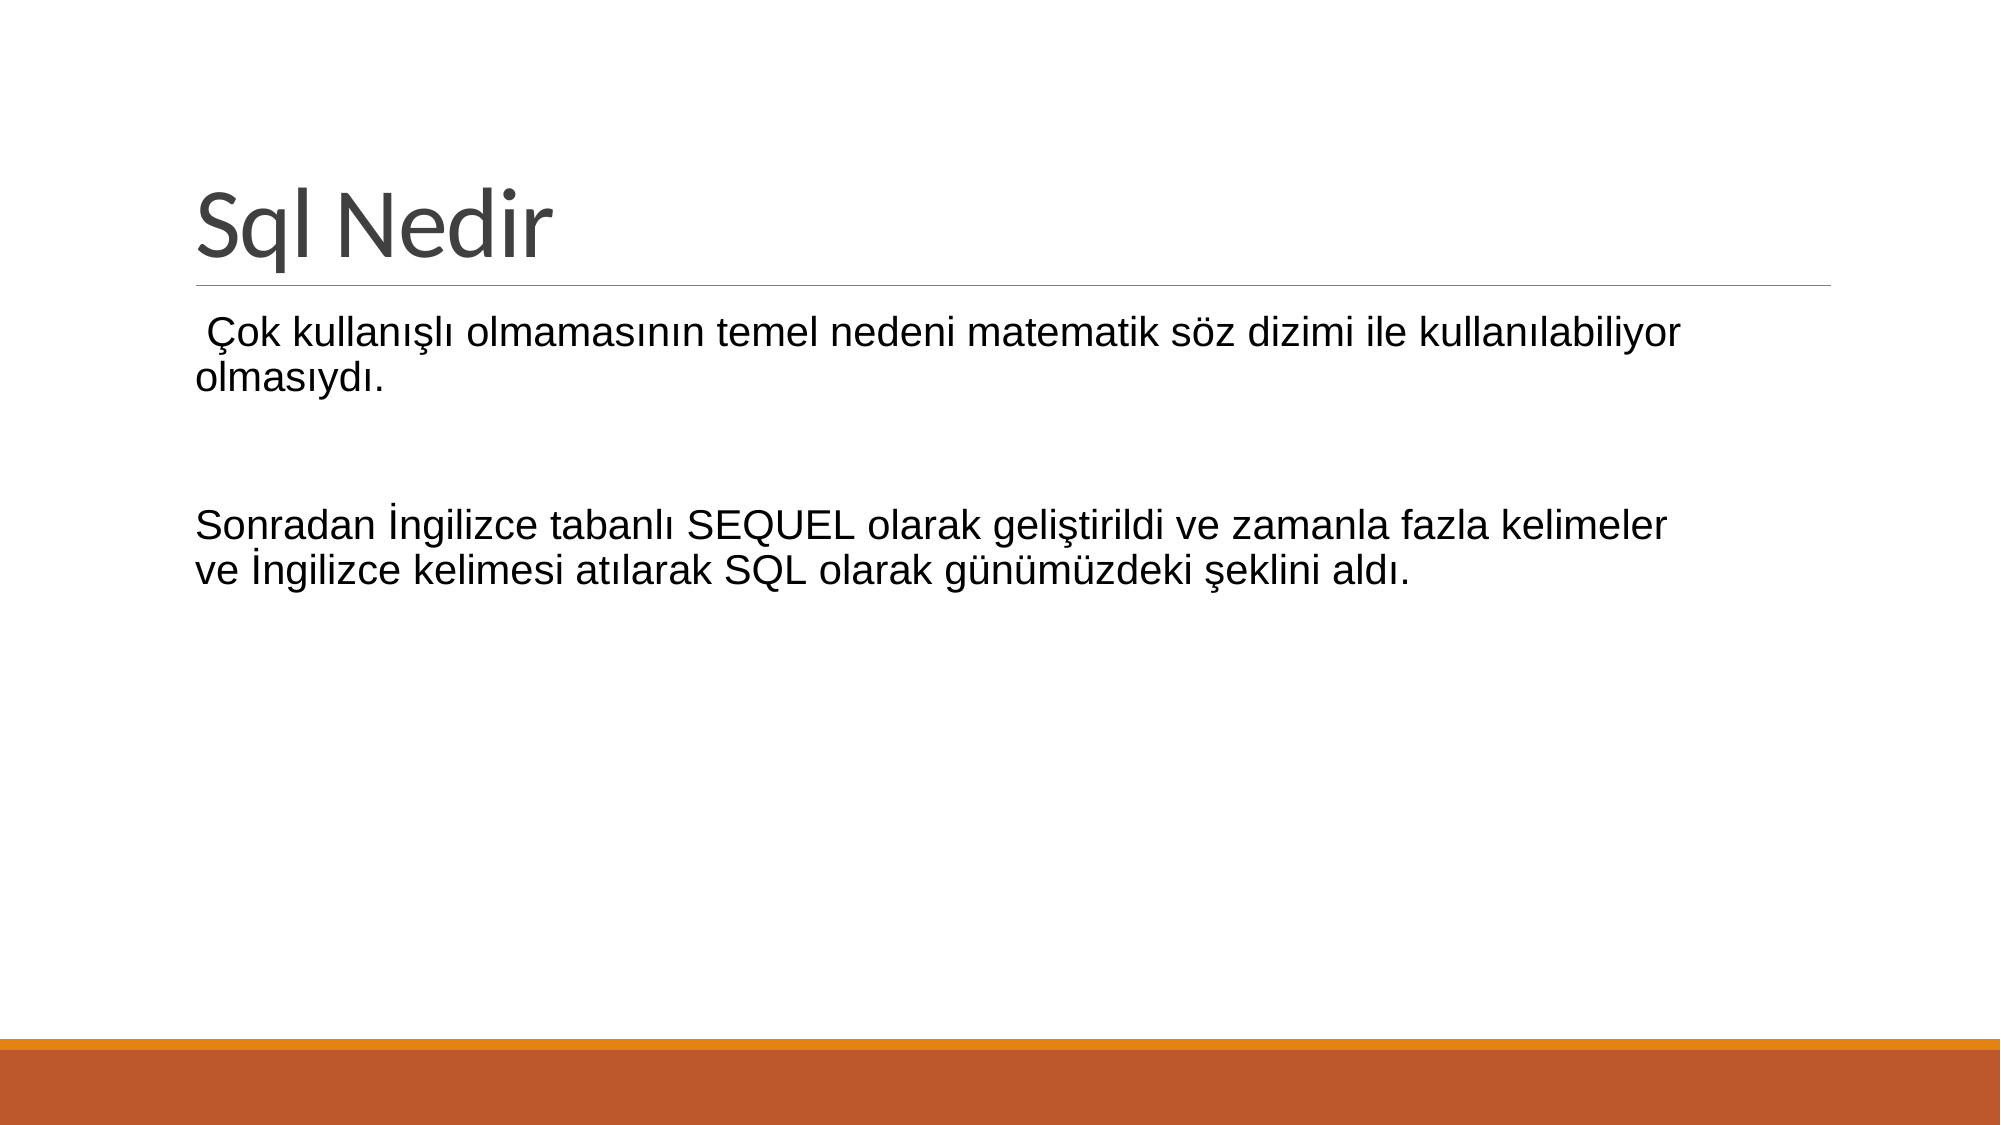

# Sql Nedir
 Çok kullanışlı olmamasının temel nedeni matematik söz dizimi ile kullanılabiliyor olmasıydı.

Sonradan İngilizce tabanlı SEQUEL olarak geliştirildi ve zamanla fazla kelimeler ve İngilizce kelimesi atılarak SQL olarak günümüzdeki şeklini aldı.